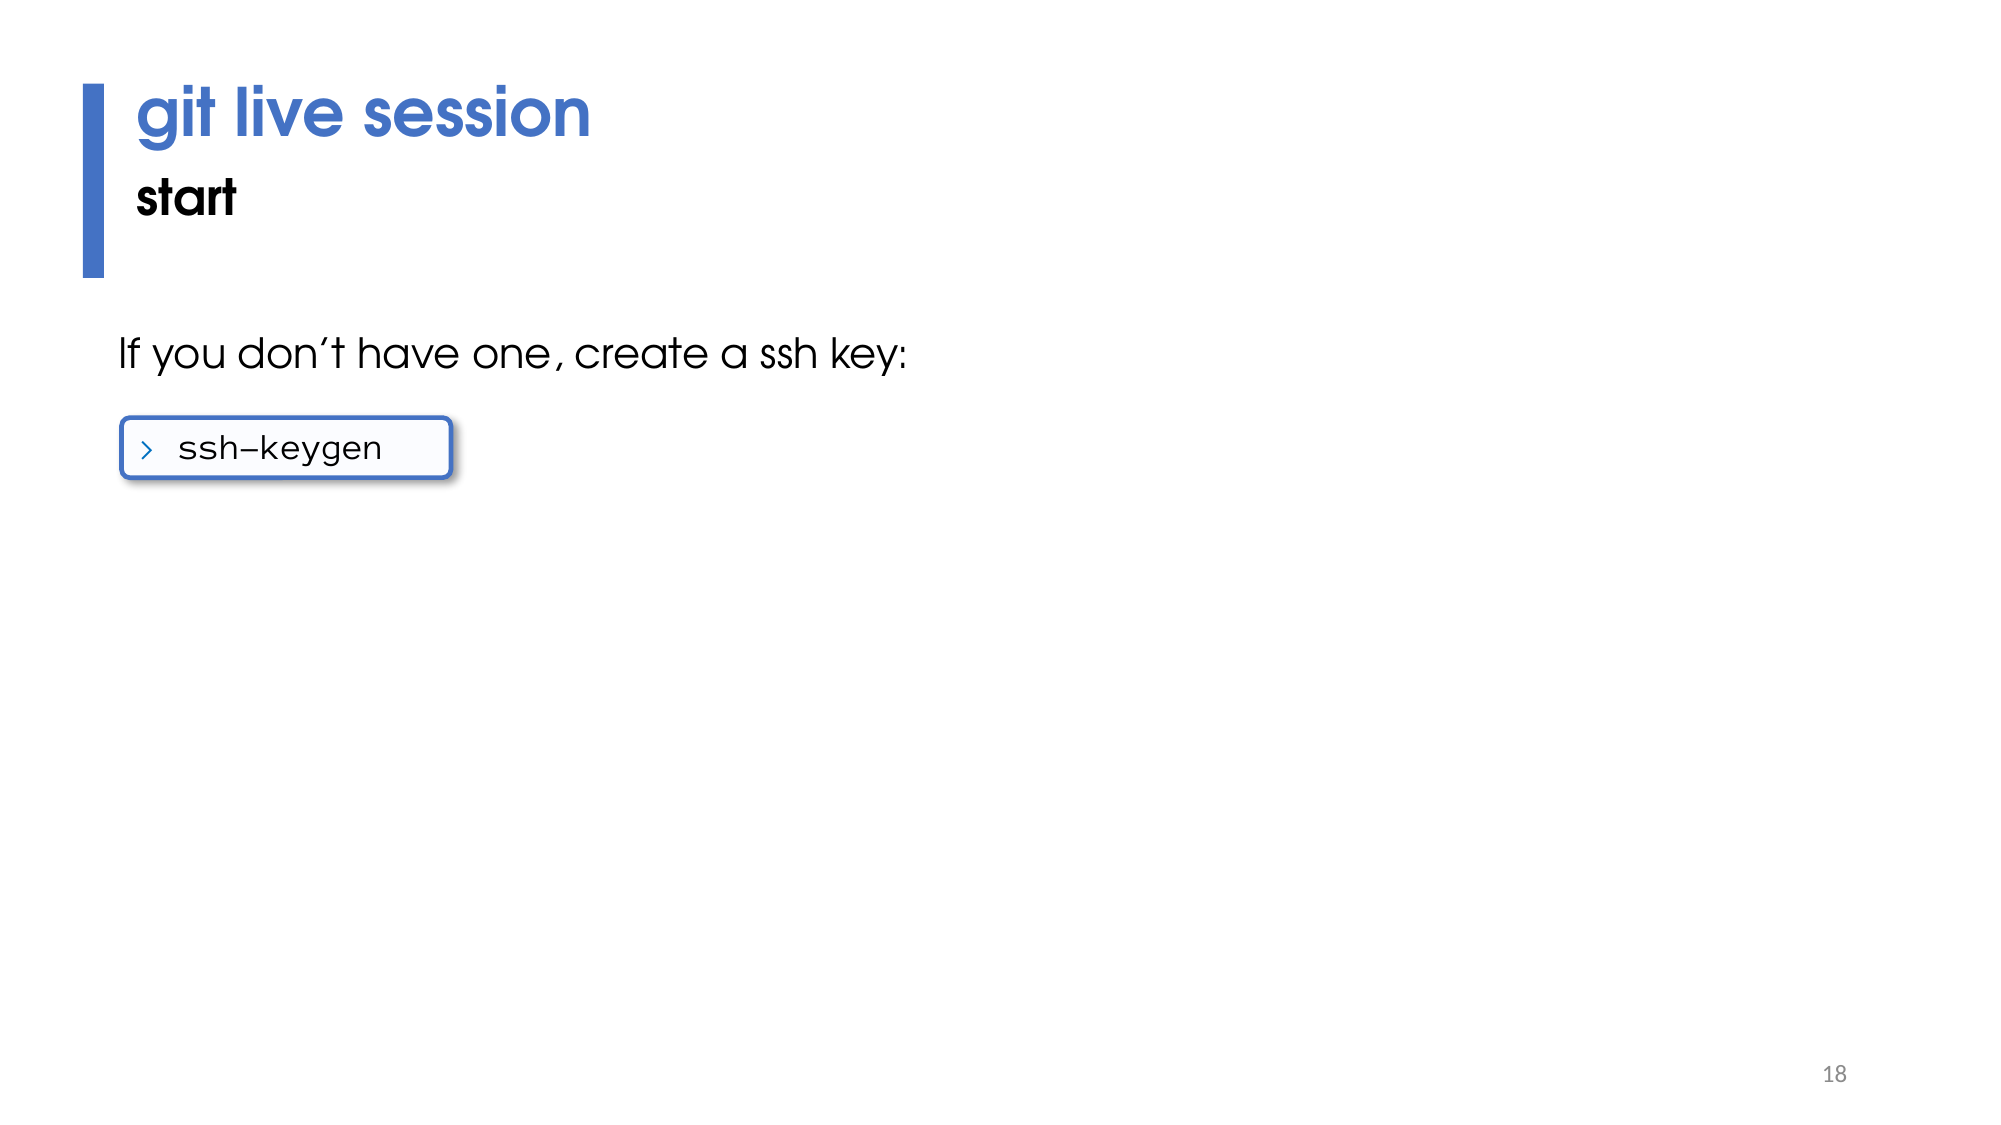

git live session

start
If you don’t have one, create a ssh key:
> ssh-keygen
18